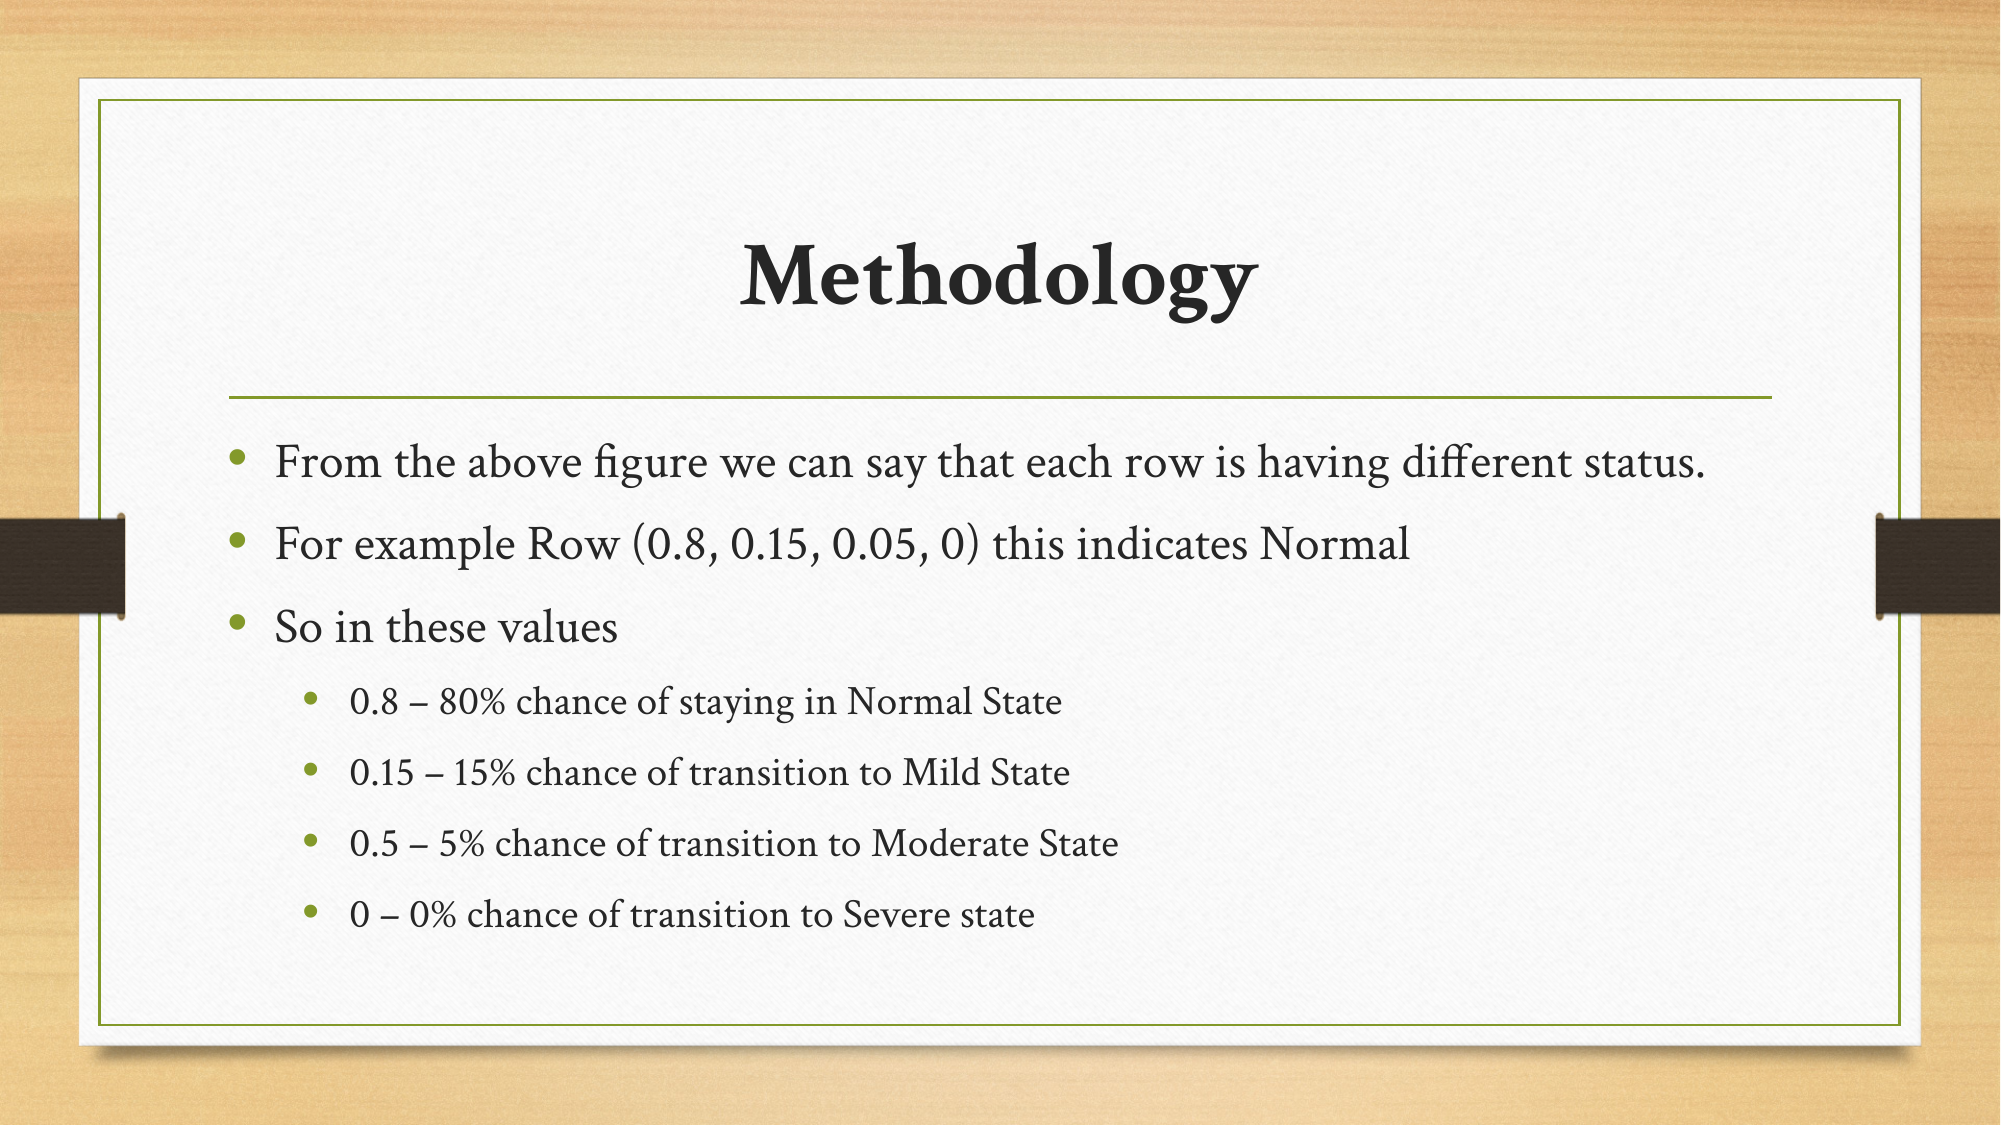

# Methodology
From the above figure we can say that each row is having different status.
For example Row (0.8, 0.15, 0.05, 0) this indicates Normal
So in these values
0.8 – 80% chance of staying in Normal State
0.15 – 15% chance of transition to Mild State
0.5 – 5% chance of transition to Moderate State
0 – 0% chance of transition to Severe state